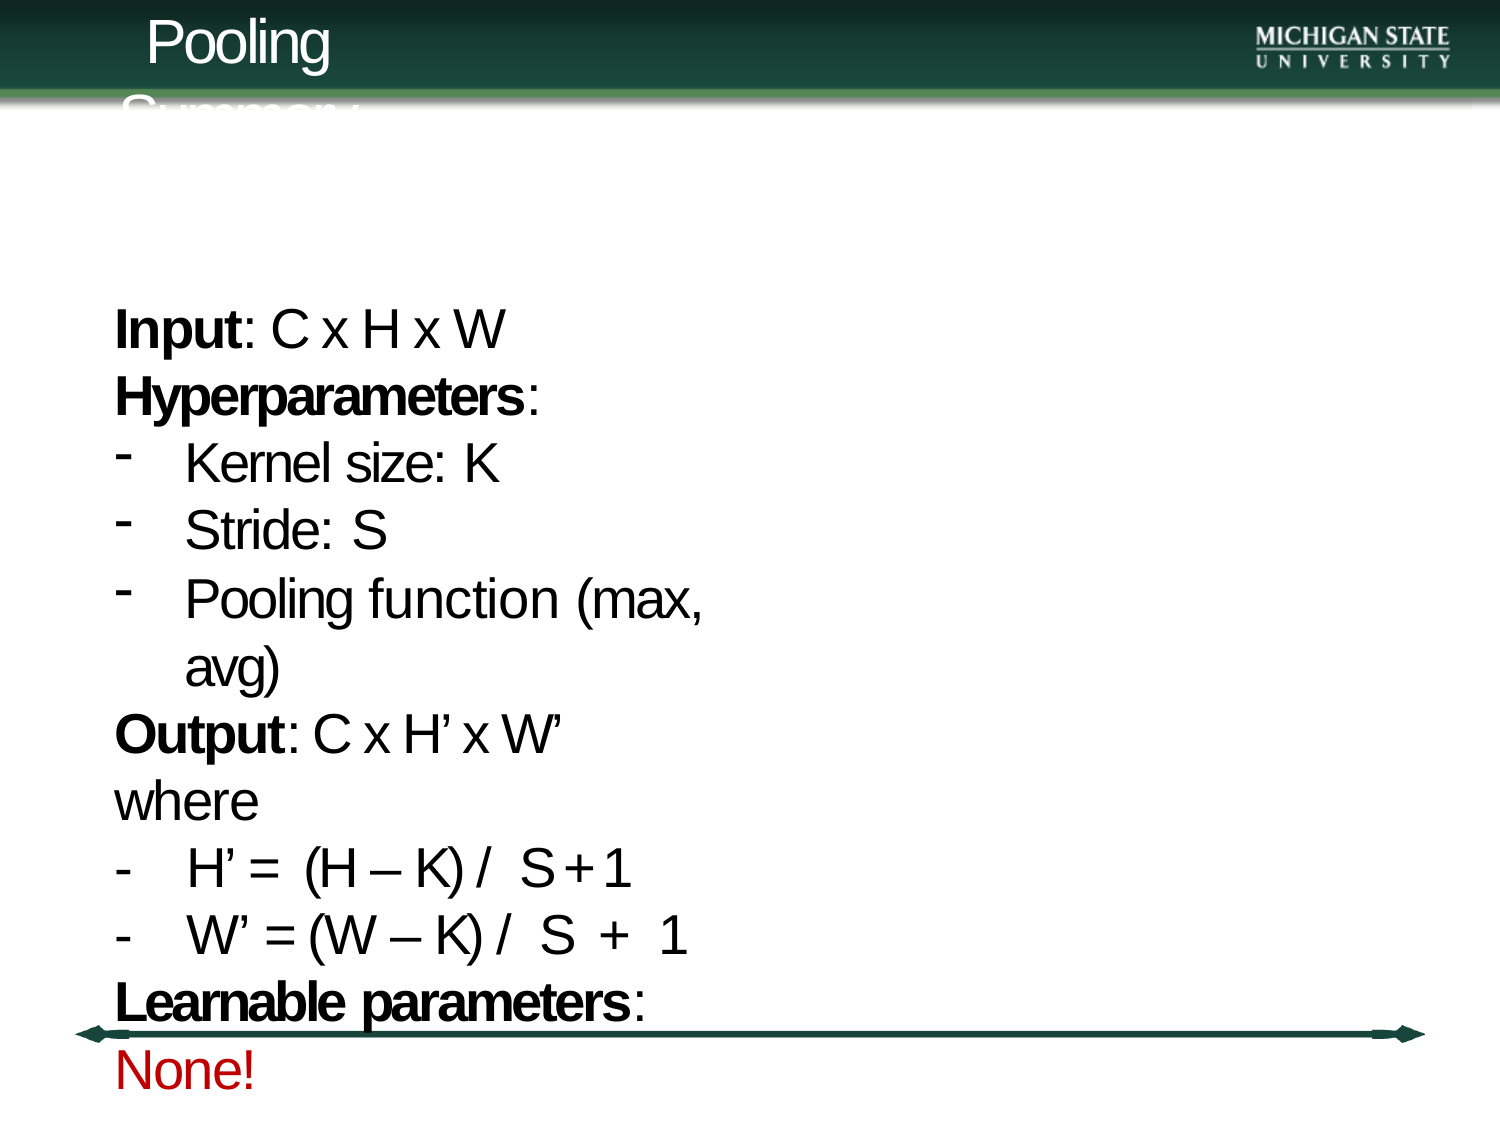

# Pooling Summary
Input: C x H x W
Hyperparameters:
Kernel size: K
Stride: S
Pooling function (max, avg)
Output: C x H’ x W’
where
-	H’ =  (H – K) / S+1
-	W’ = (W – K) / S +  1
Learnable parameters: None!